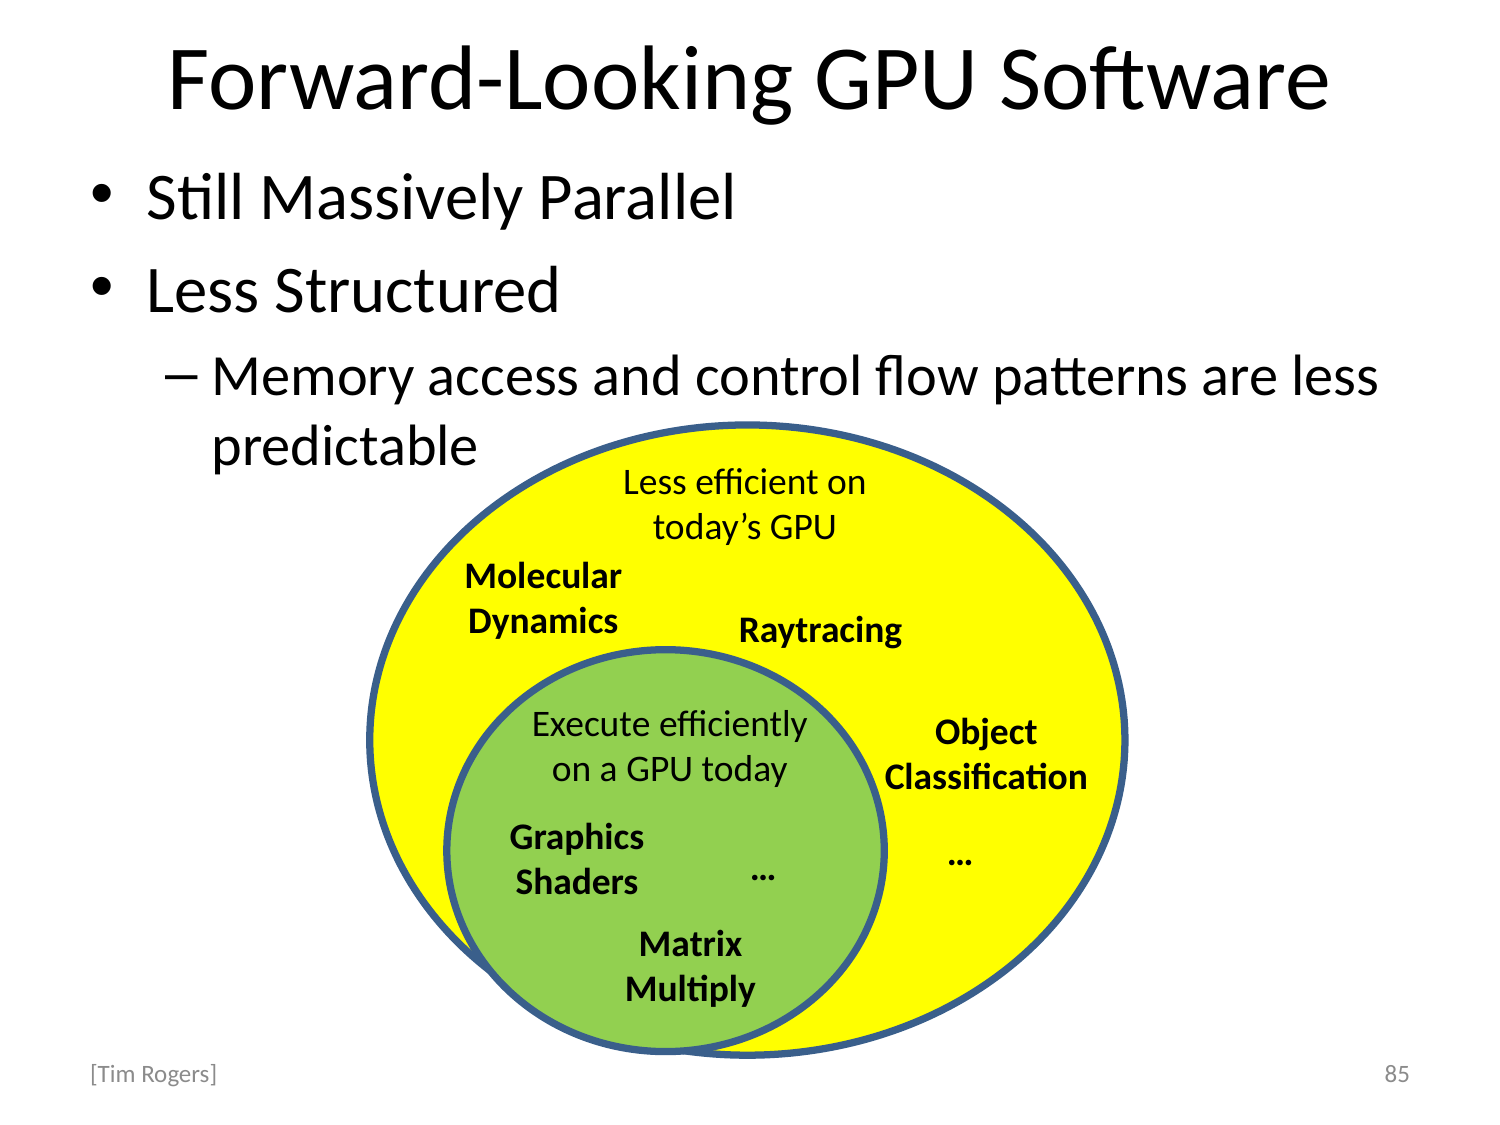

# Forward-Looking GPU Software
Still Massively Parallel
Less Structured
Memory access and control flow patterns are less predictable

Less efficient on today’s GPU
Molecular Dynamics
Raytracing

Execute efficiently on a GPU today
Object Classification
Graphics Shaders
…
…
Matrix Multiply
[Tim Rogers]
85